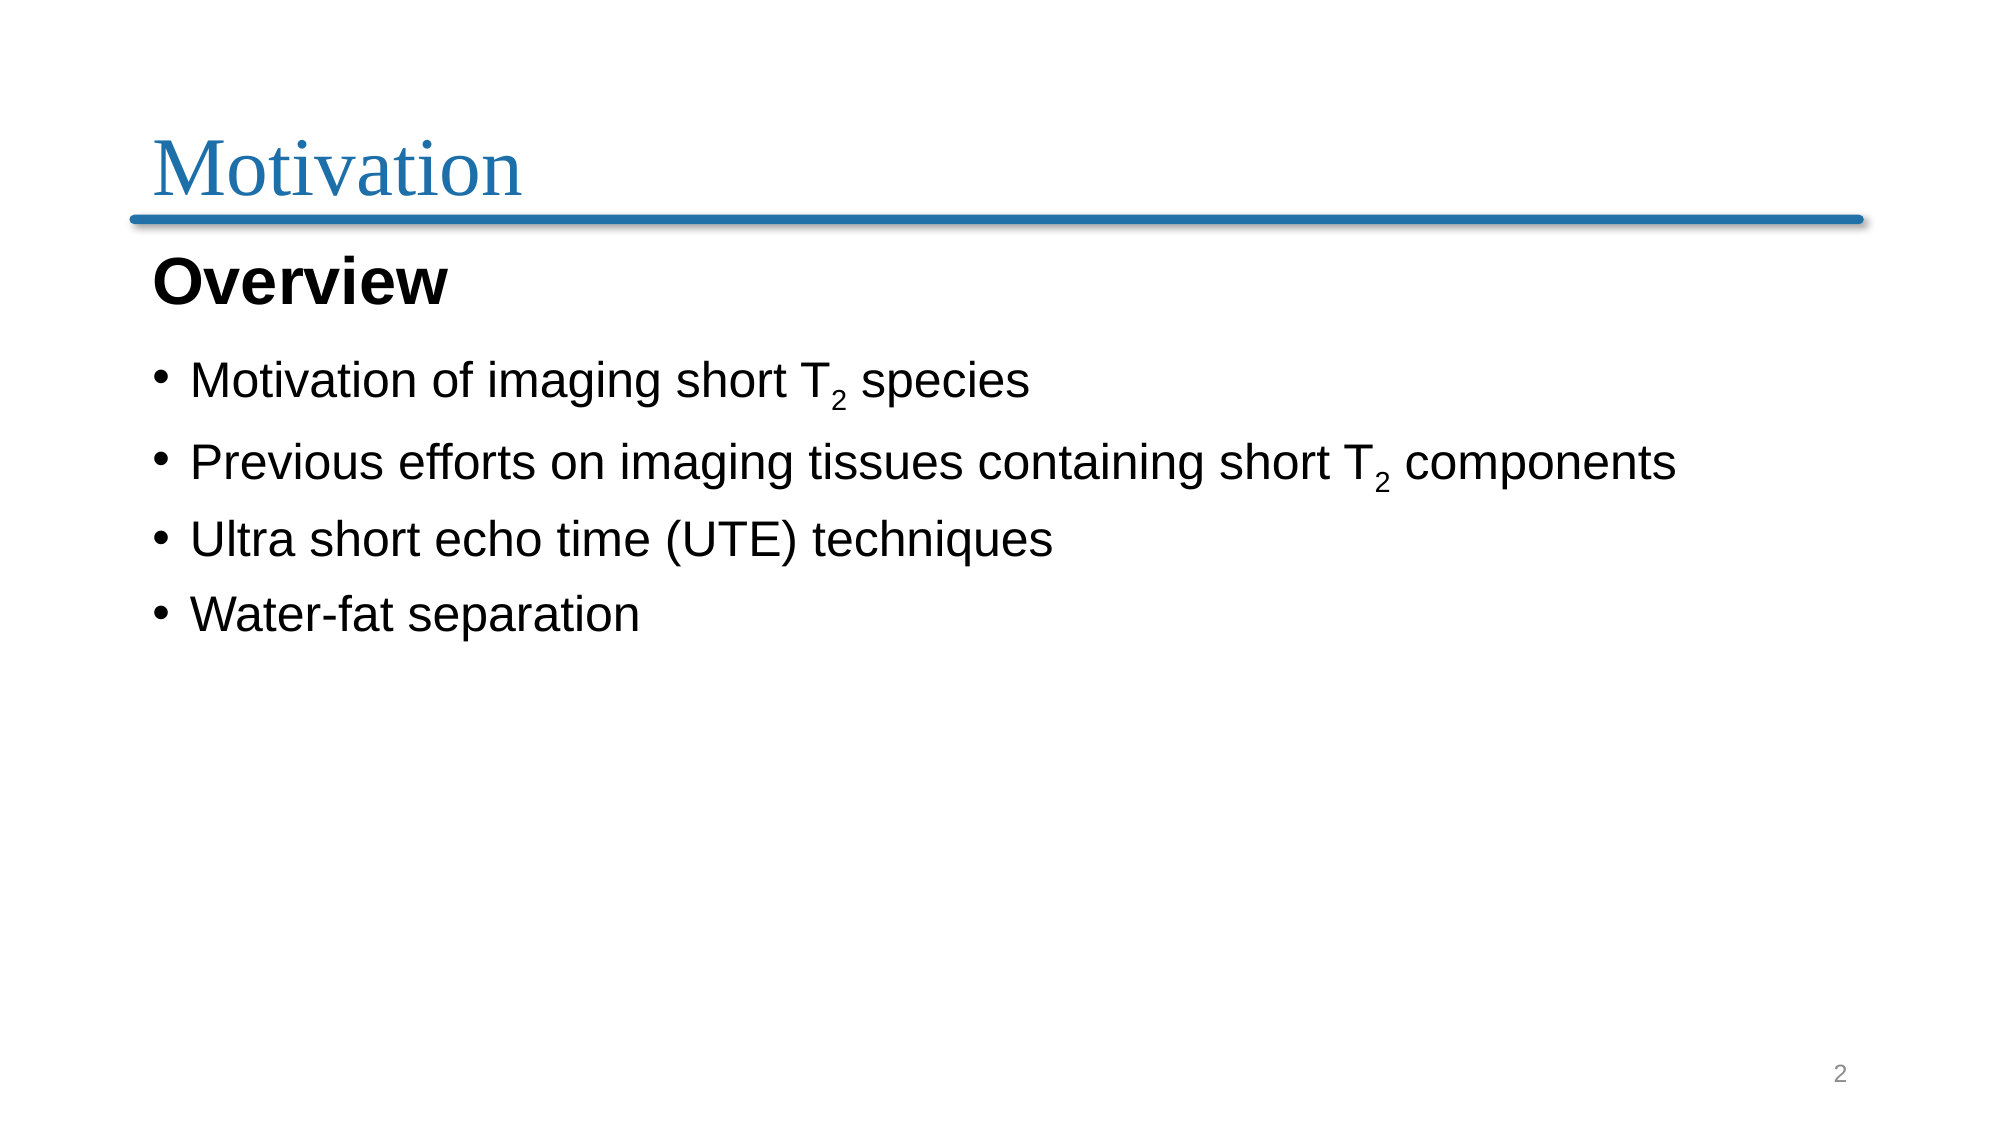

# Motivation
Overview
Motivation of imaging short T2 species
Previous efforts on imaging tissues containing short T2 components
Ultra short echo time (UTE) techniques
Water-fat separation

2